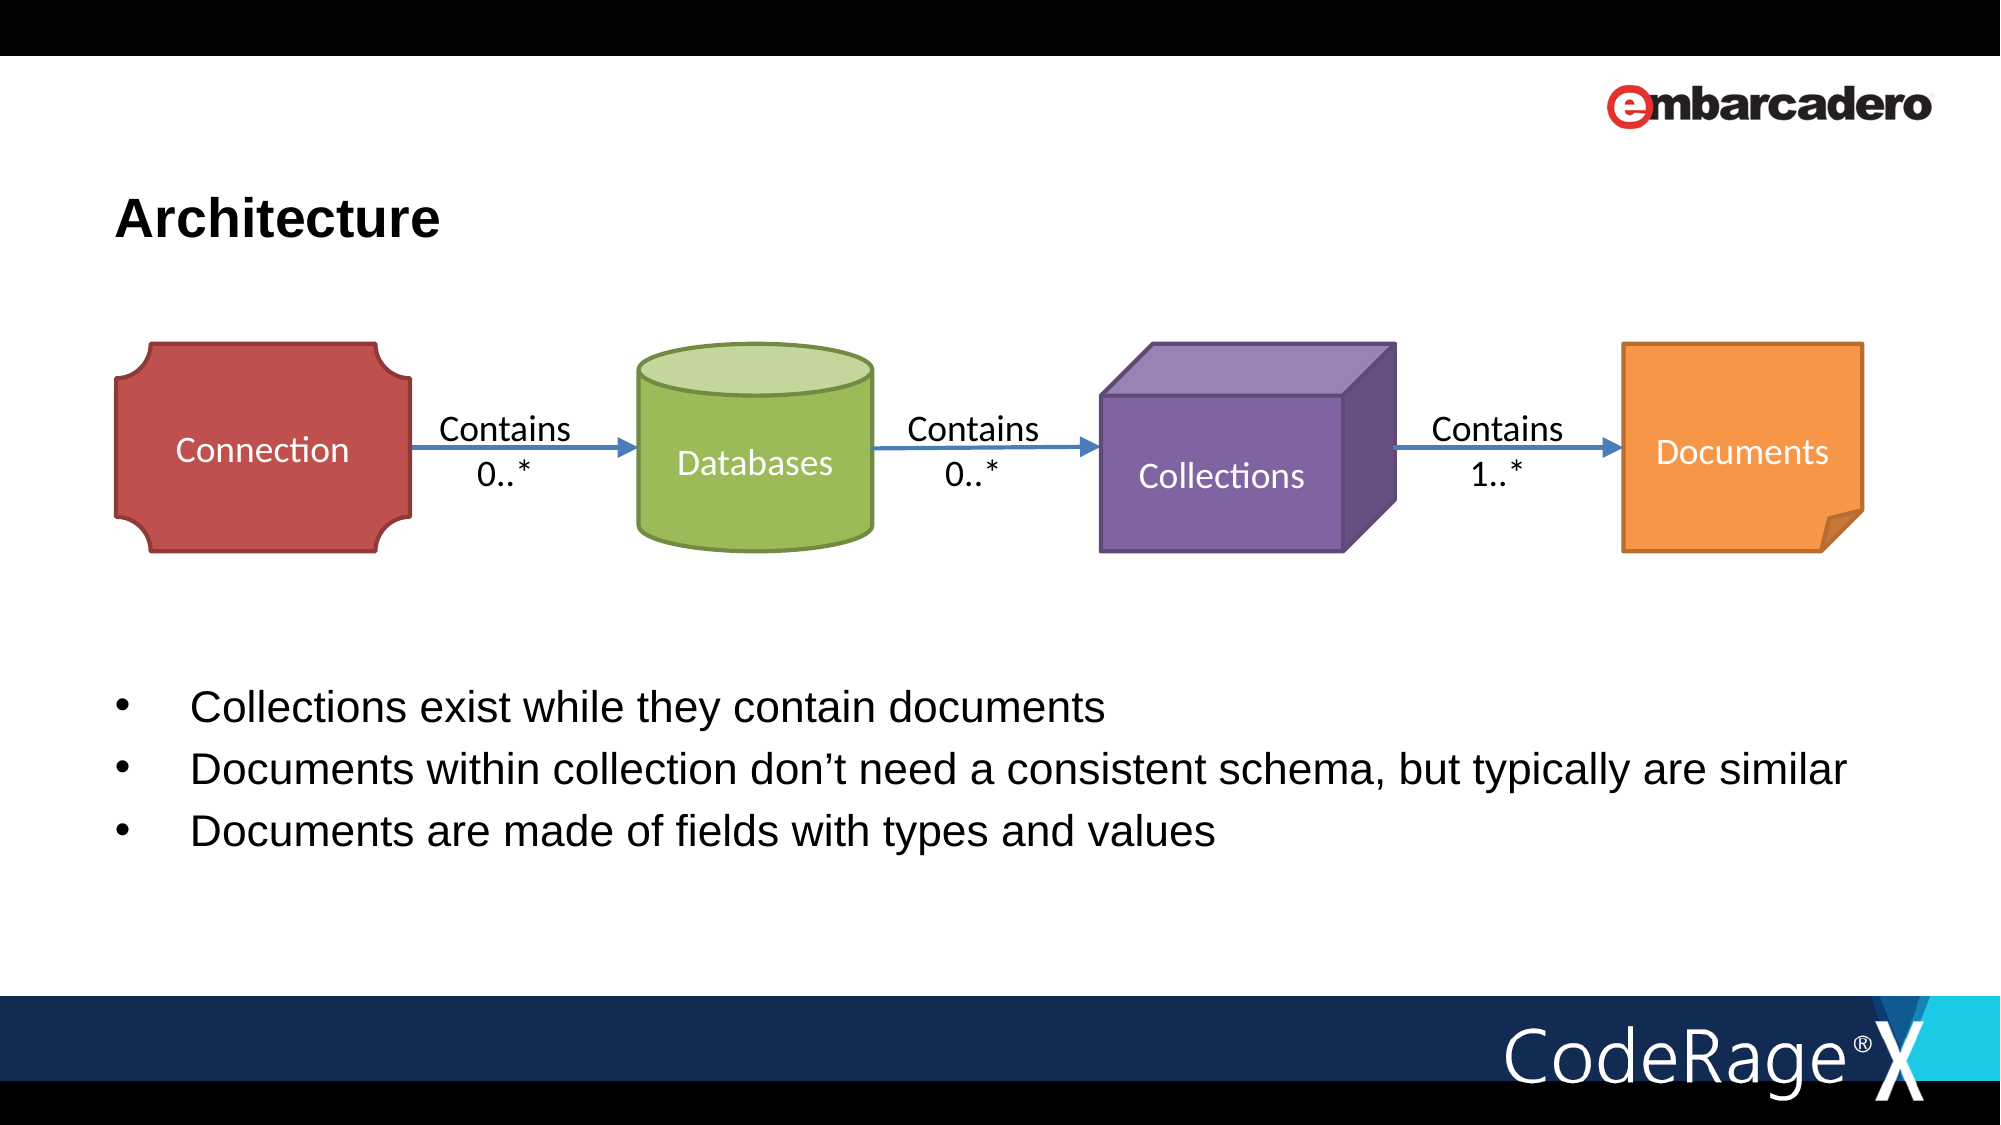

# Architecture
Connection

Documents

Databases
Collections
Contains
0..*
Contains
0..*
Contains
1..*
Collections exist while they contain documents
Documents within collection don’t need a consistent schema, but typically are similar
Documents are made of fields with types and values